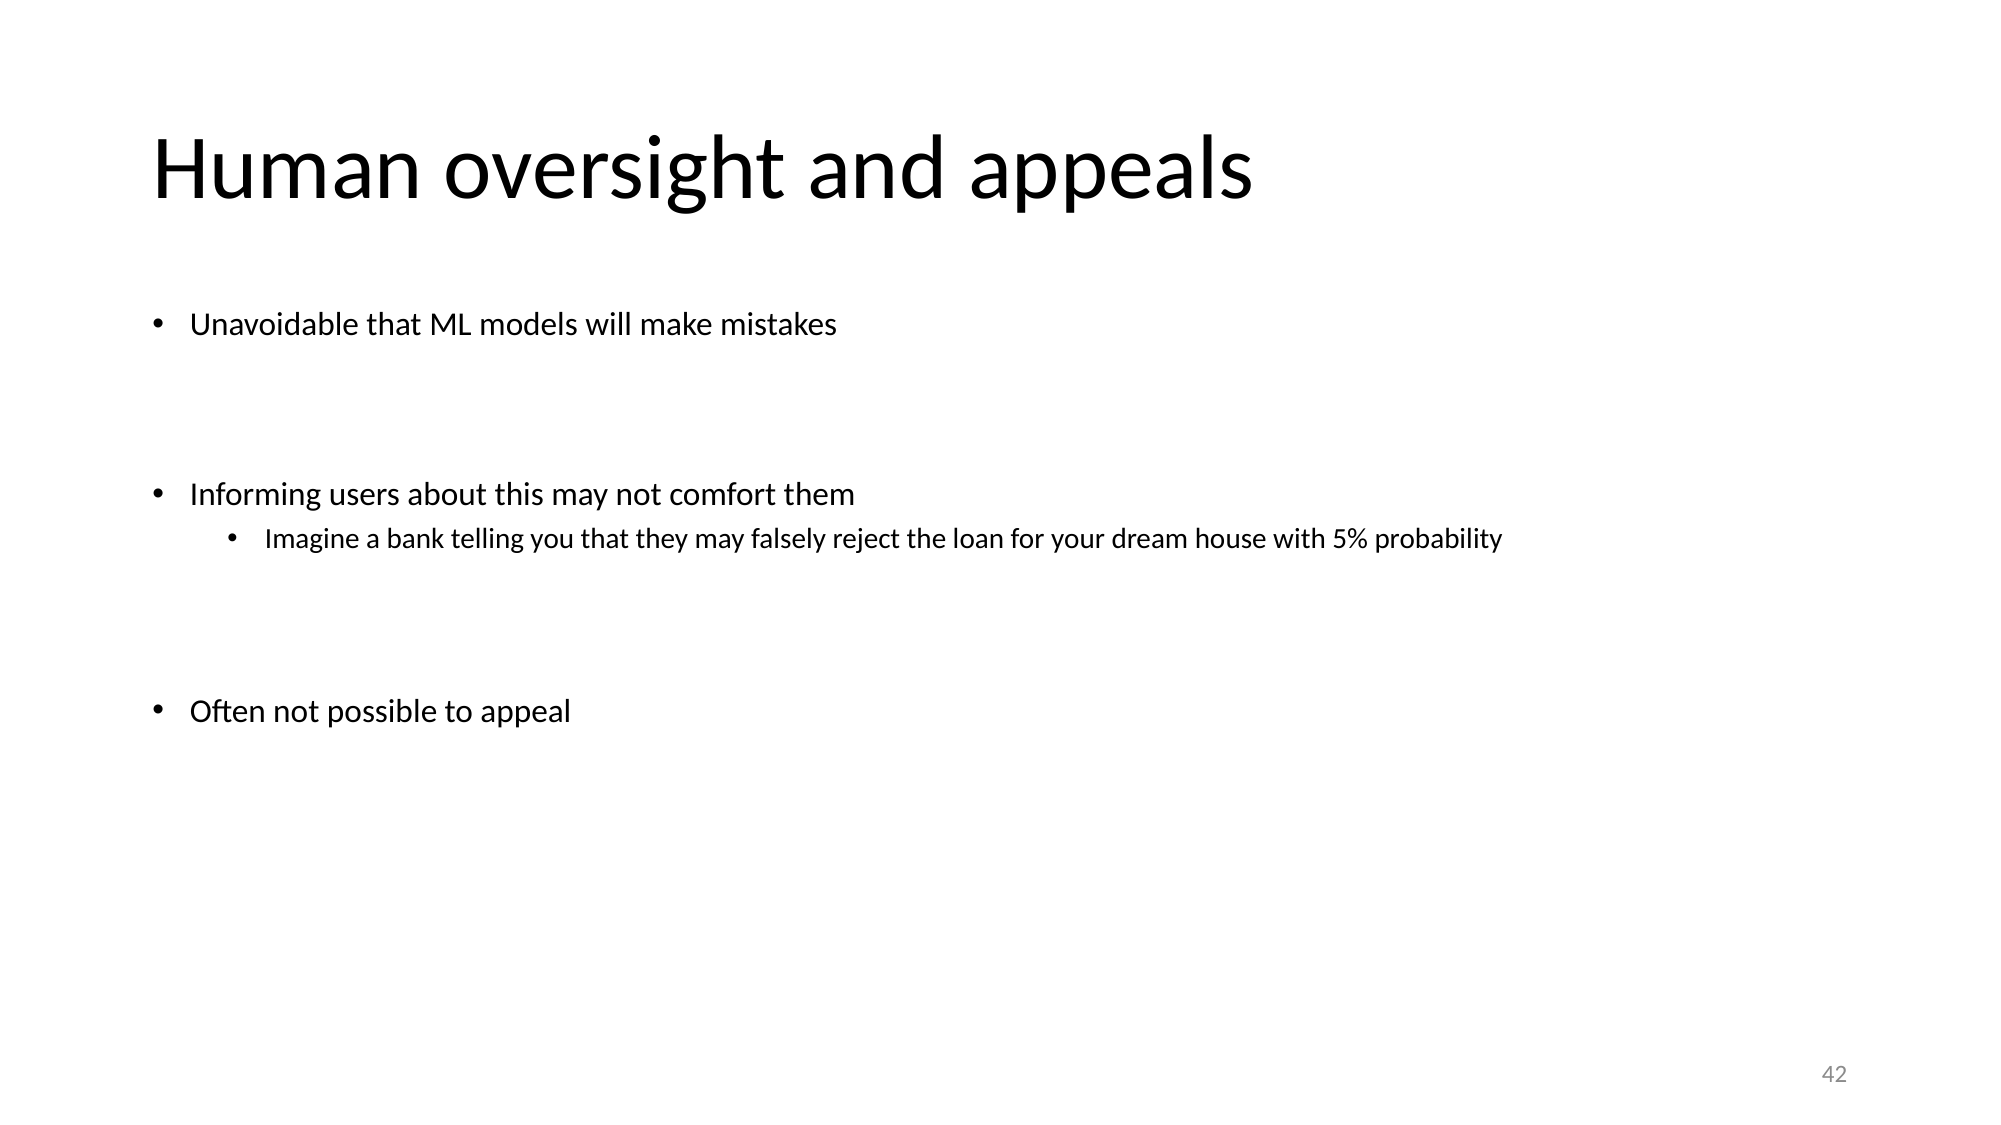

# Human oversight and appeals
Unavoidable that ML models will make mistakes

Informing users about this may not comfort them
Imagine a bank telling you that they may falsely reject the loan for your dream house with 5% probability

Often not possible to appeal
42